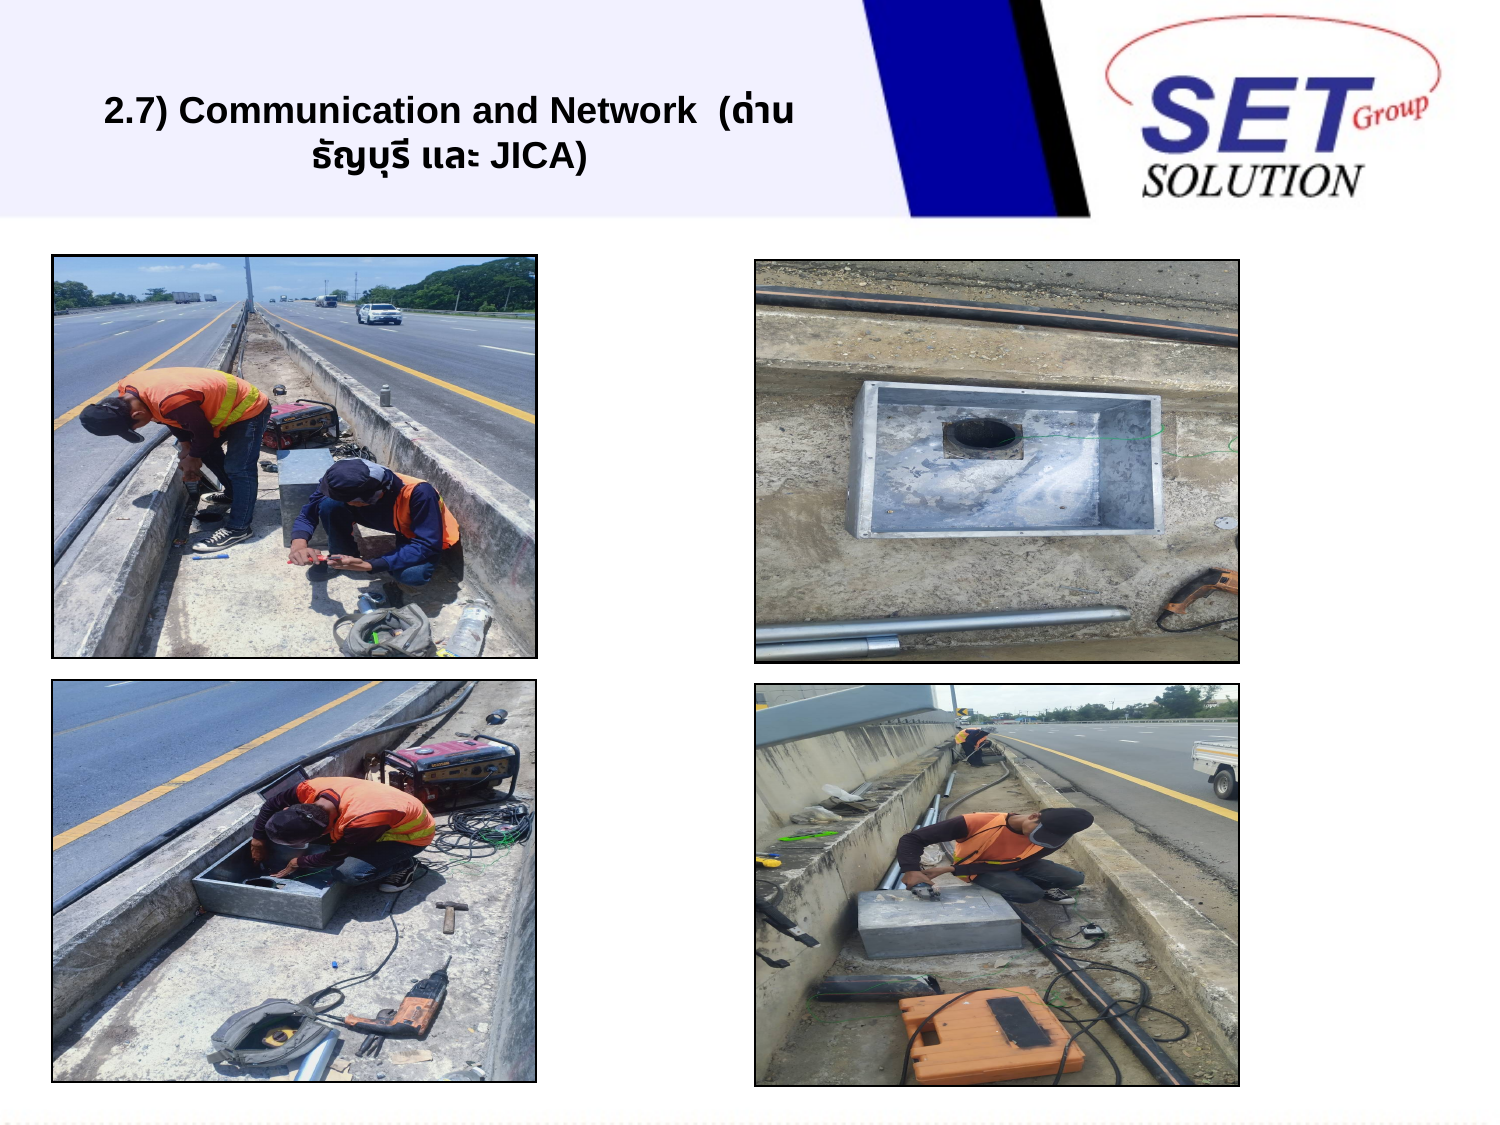

# 2.7) Communication and Network  (ด่านธัญบุรี และ JICA)
.
.
.
.